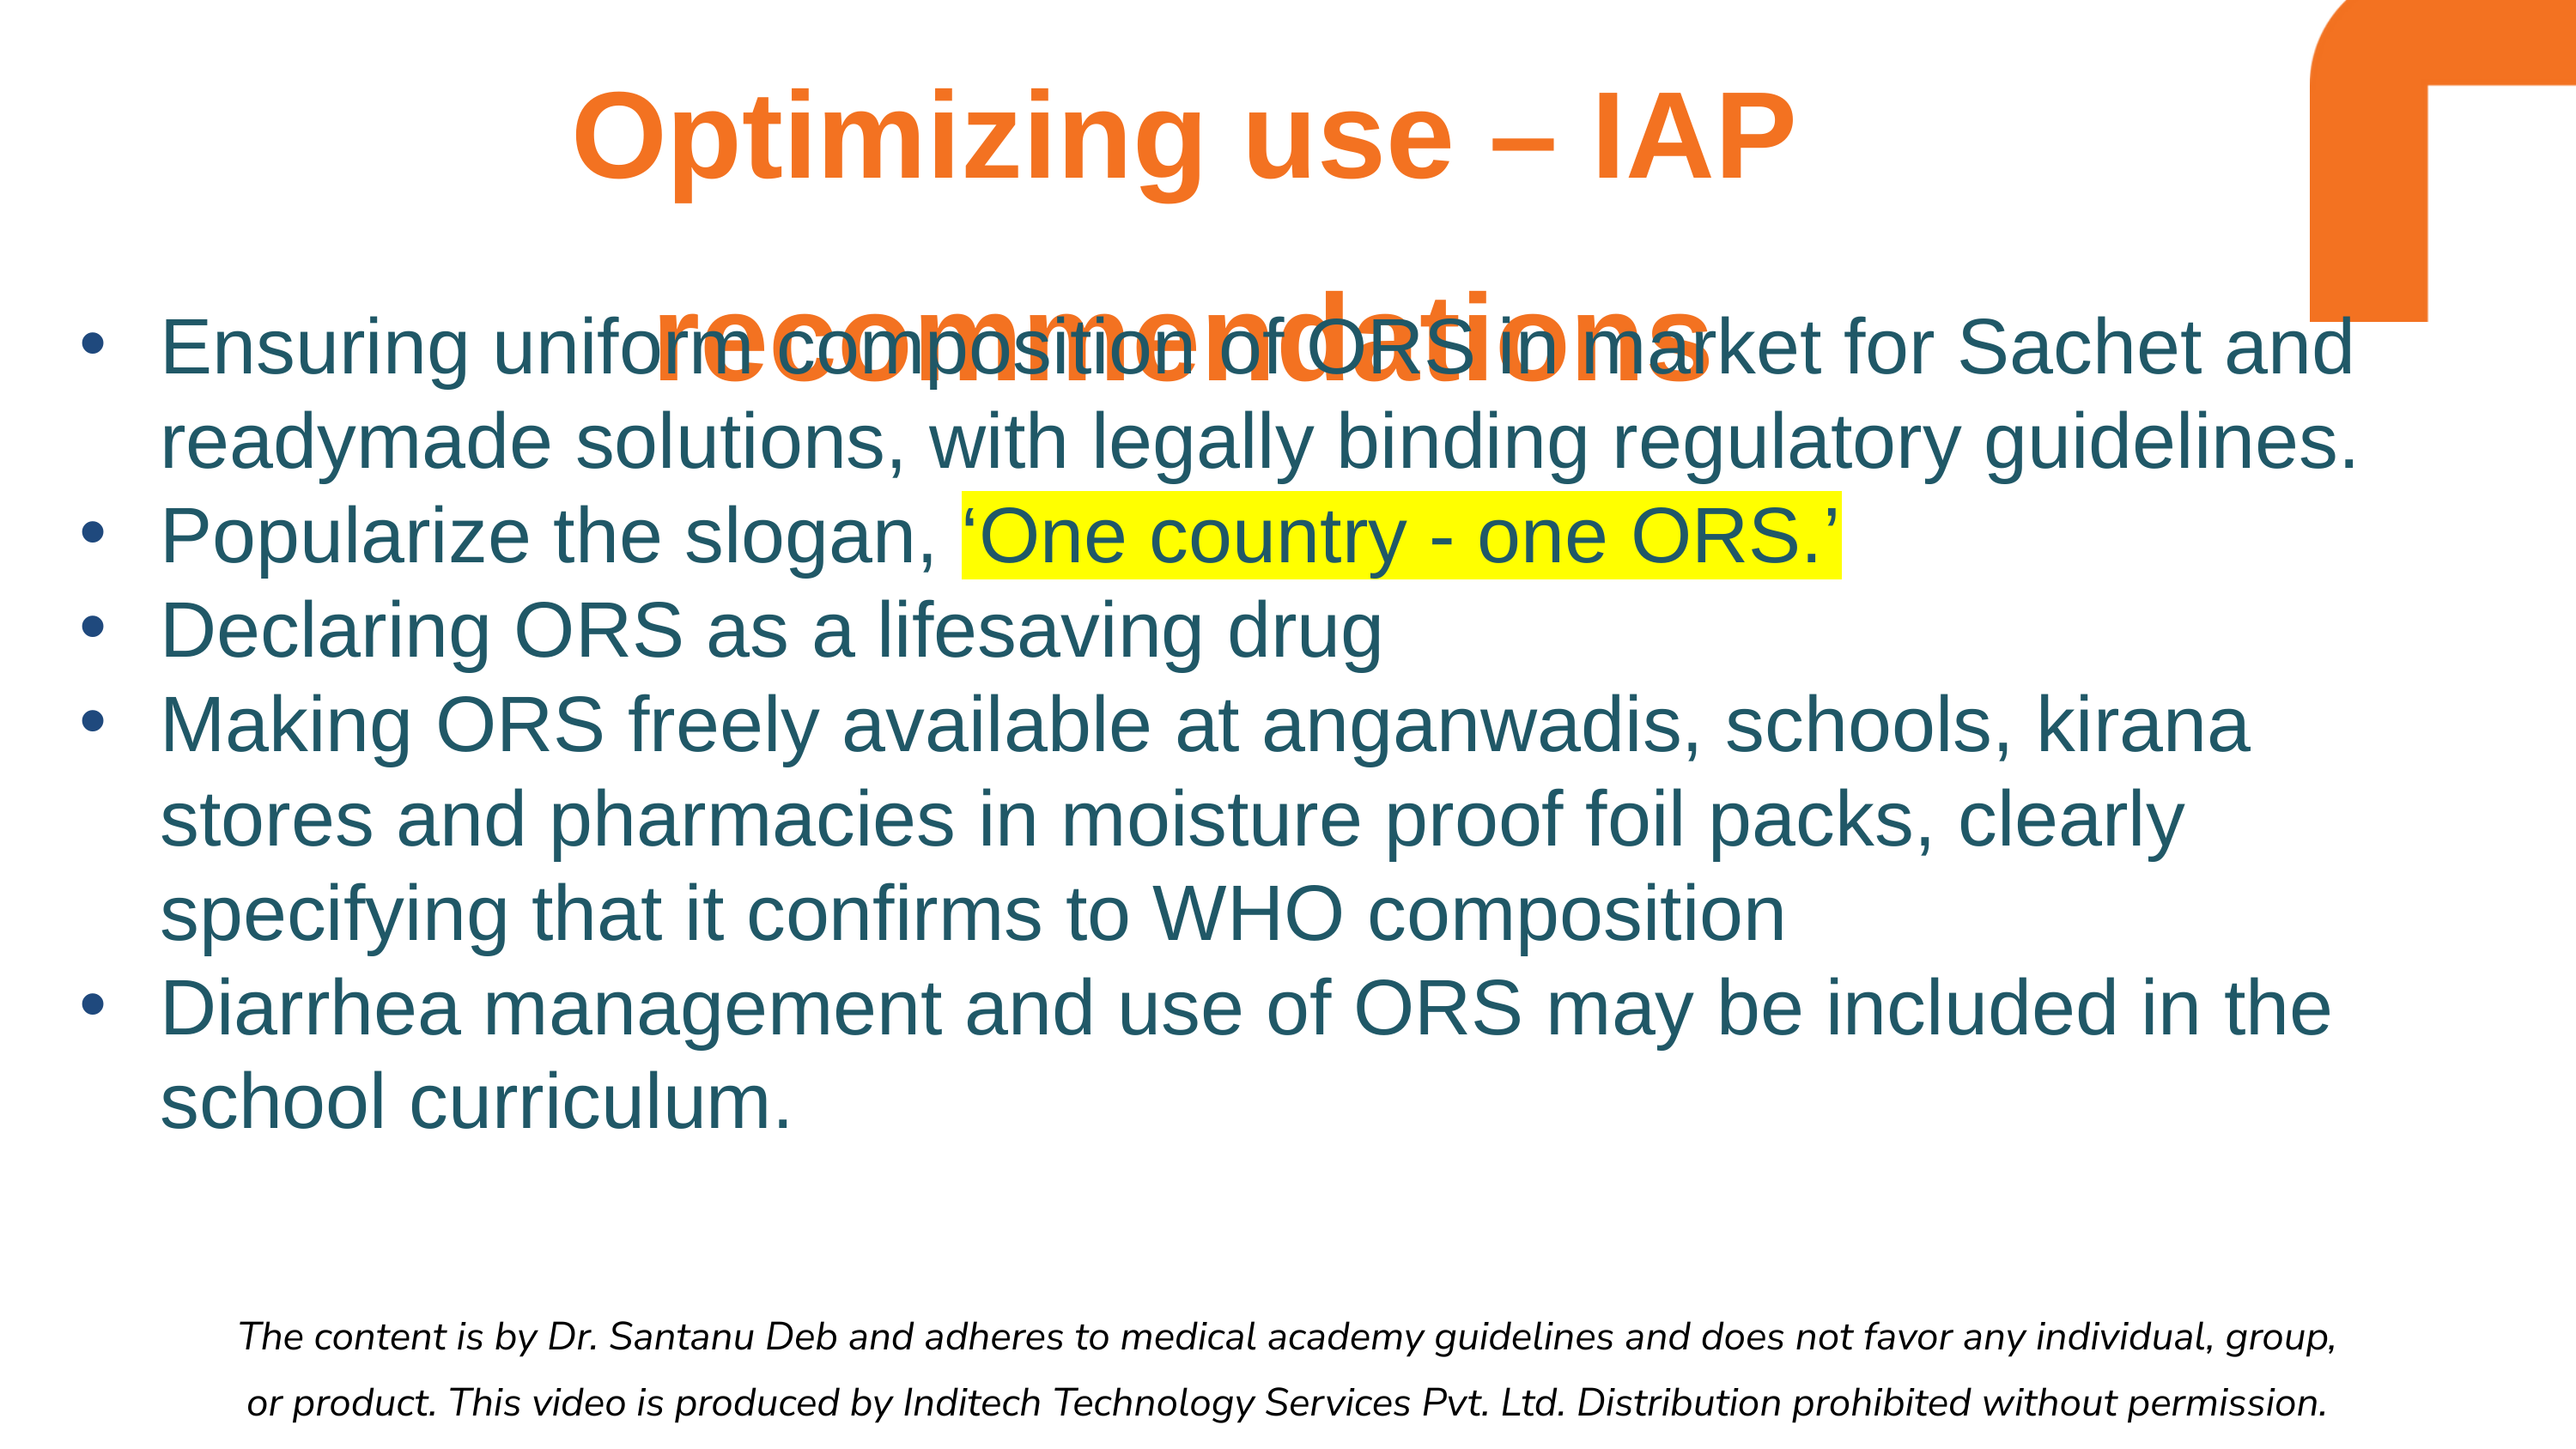

Optimizing use – IAP recommendations

Ensuring uniform composition of ORS in market for Sachet and readymade solutions, with legally binding regulatory guidelines.
Popularize the slogan, ‘One country - one ORS.’
Declaring ORS as a lifesaving drug
Making ORS freely available at anganwadis, schools, kirana stores and pharmacies in moisture proof foil packs, clearly specifying that it confirms to WHO composition
Diarrhea management and use of ORS may be included in the school curriculum.
The content is by Dr. Santanu Deb and adheres to medical academy guidelines and does not favor any individual, group, or product. This video is produced by Inditech Technology Services Pvt. Ltd. Distribution prohibited without permission.